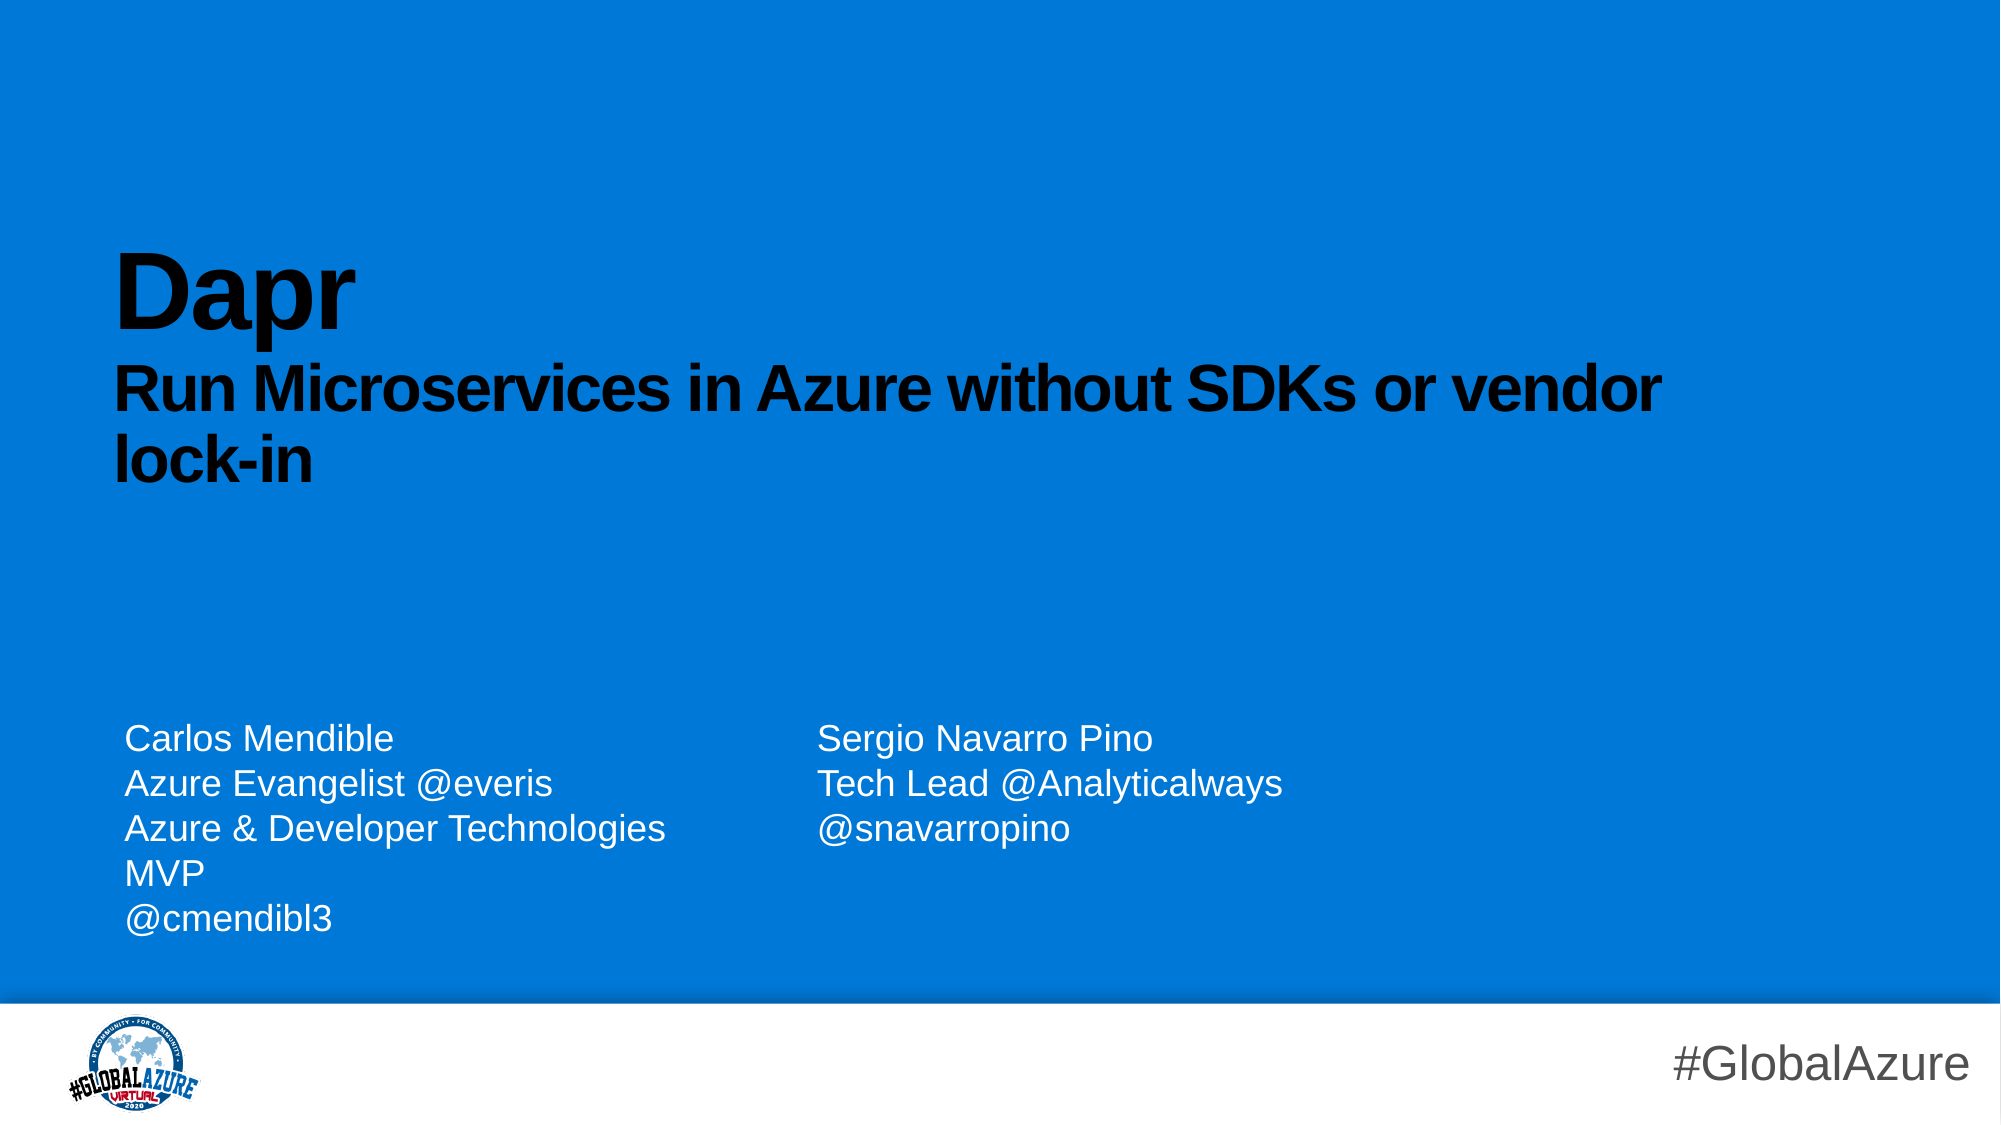

# Dapr Run Microservices in Azure without SDKs or vendor lock-in
Carlos Mendible
Azure Evangelist @everis
Azure & Developer Technologies MVP
@cmendibl3
Sergio Navarro Pino
Tech Lead @Analyticalways
@snavarropino